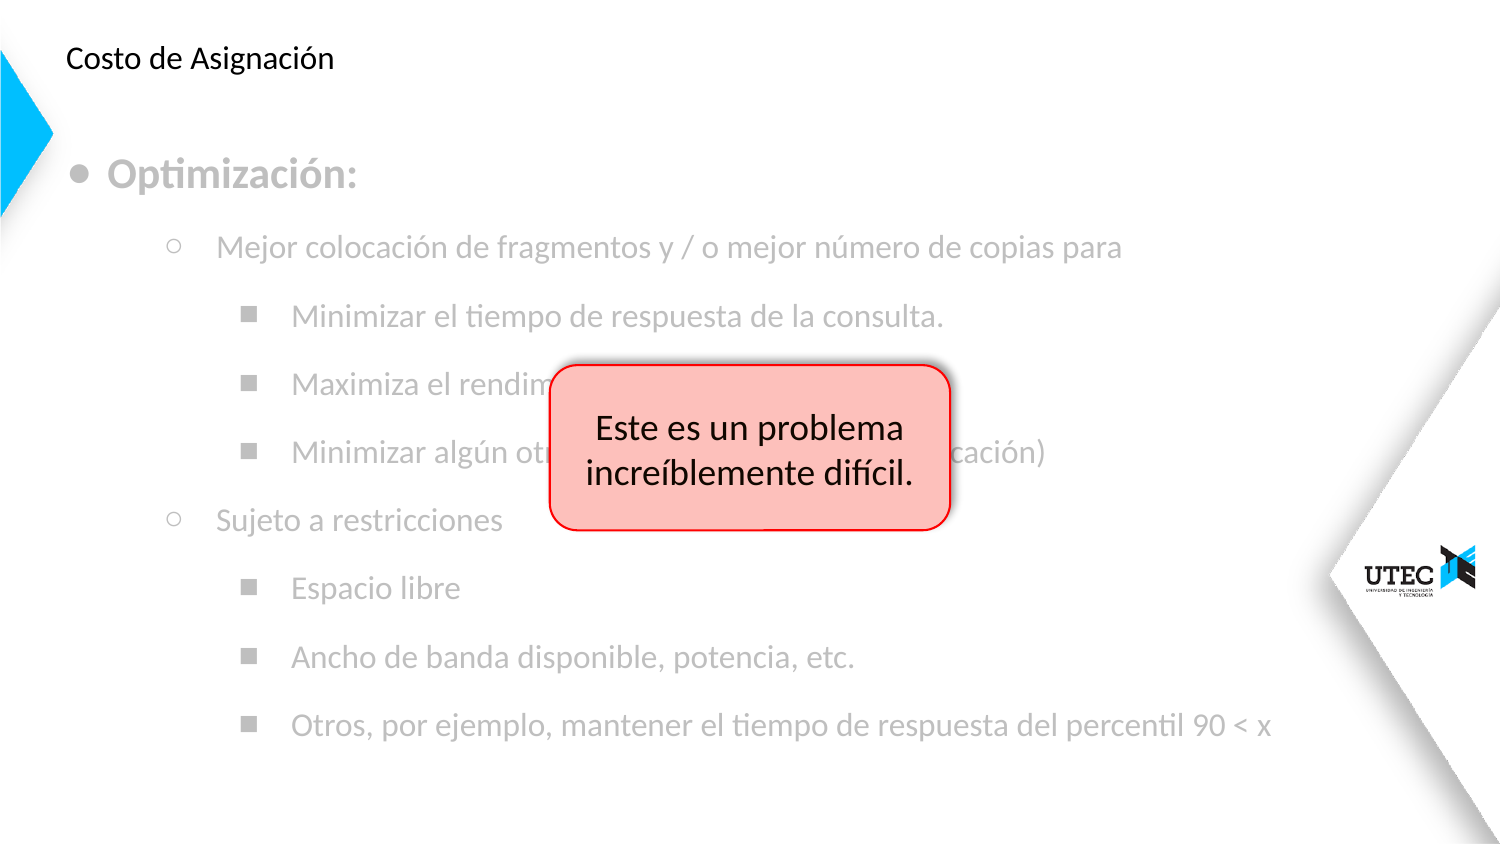

# Costo de Asignación
Optimización:
Mejor colocación de fragmentos y / o mejor número de copias para
Minimizar el tiempo de respuesta de la consulta.
Maximiza el rendimiento
Minimizar algún otro costo (por ejemplo, comunicación)
Sujeto a restricciones
Espacio libre
Ancho de banda disponible, potencia, etc.
Otros, por ejemplo, mantener el tiempo de respuesta del percentil 90 < x
Este es un problema increíblemente difícil.